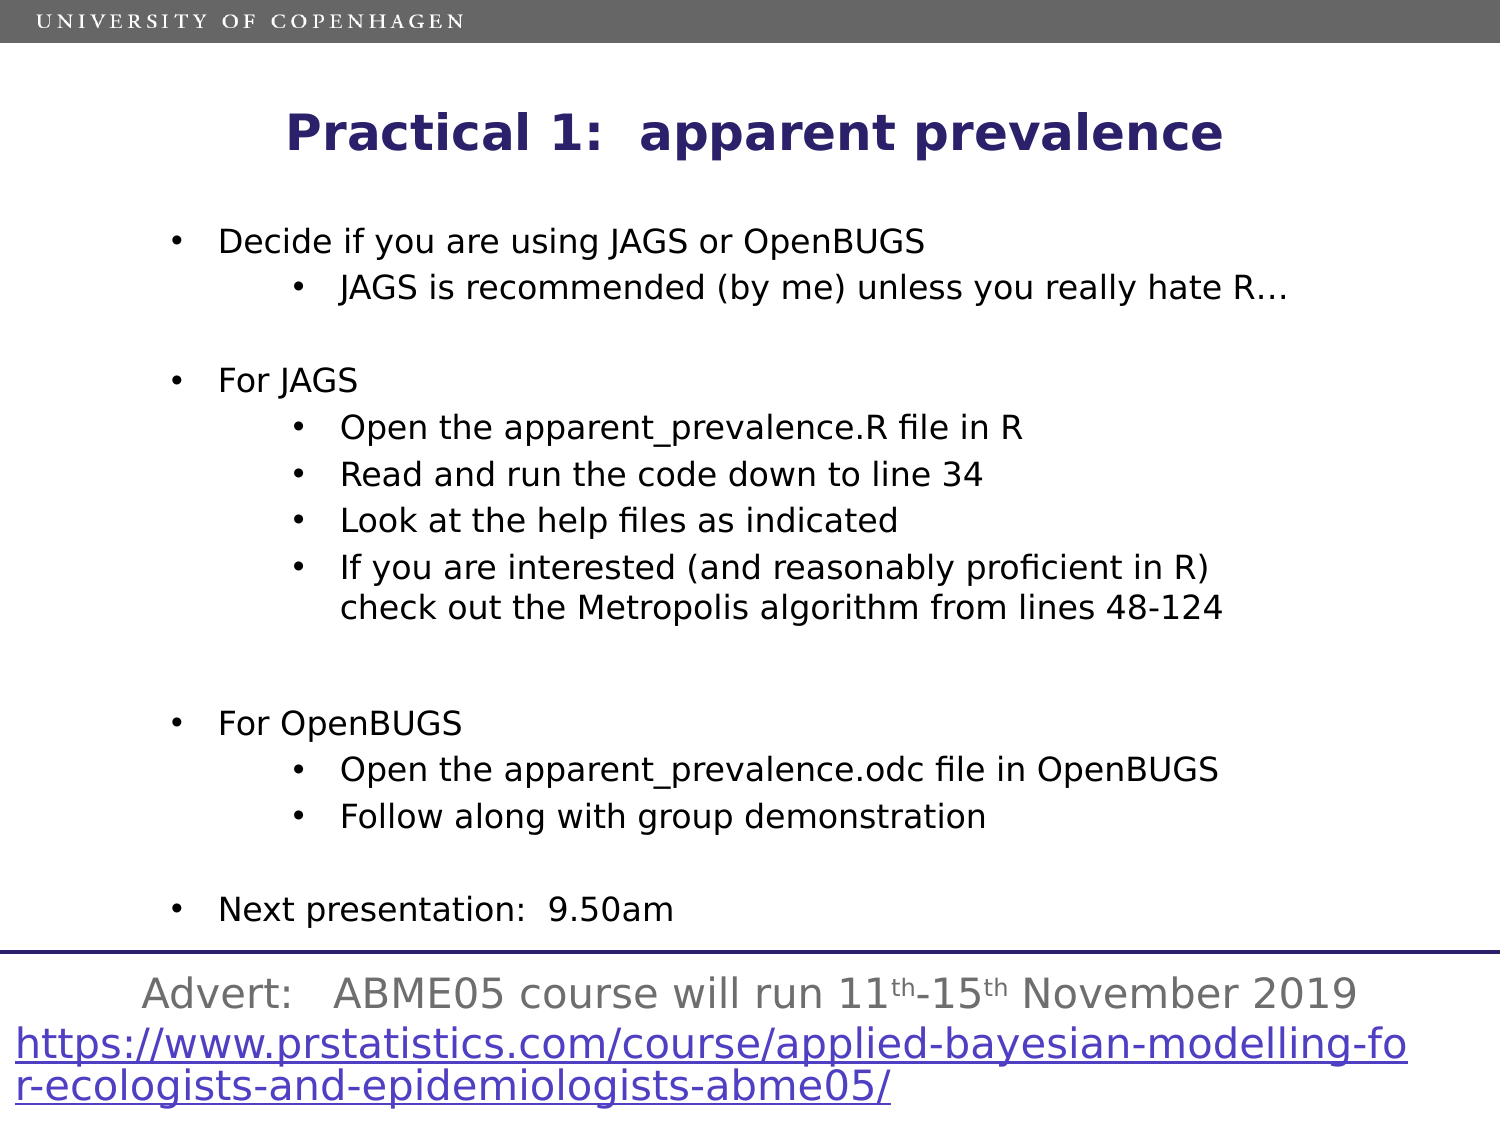

# Practical 1:  apparent prevalence
Decide if you are using JAGS or OpenBUGS
JAGS is recommended (by me) unless you really hate R…

For JAGS
Open the apparent_prevalence.R file in R
Read and run the code down to line 34
Look at the help files as indicated
If you are interested (and reasonably proficient in R) check out the Metropolis algorithm from lines 48-124

For OpenBUGS
Open the apparent_prevalence.odc file in OpenBUGS
Follow along with group demonstration

Next presentation:  9.50am

Advert:   ABME05 course will run 11th-15th November 2019
https://www.prstatistics.com/course/applied-bayesian-modelling-for-ecologists-and-epidemiologists-abme05/
Slide 31